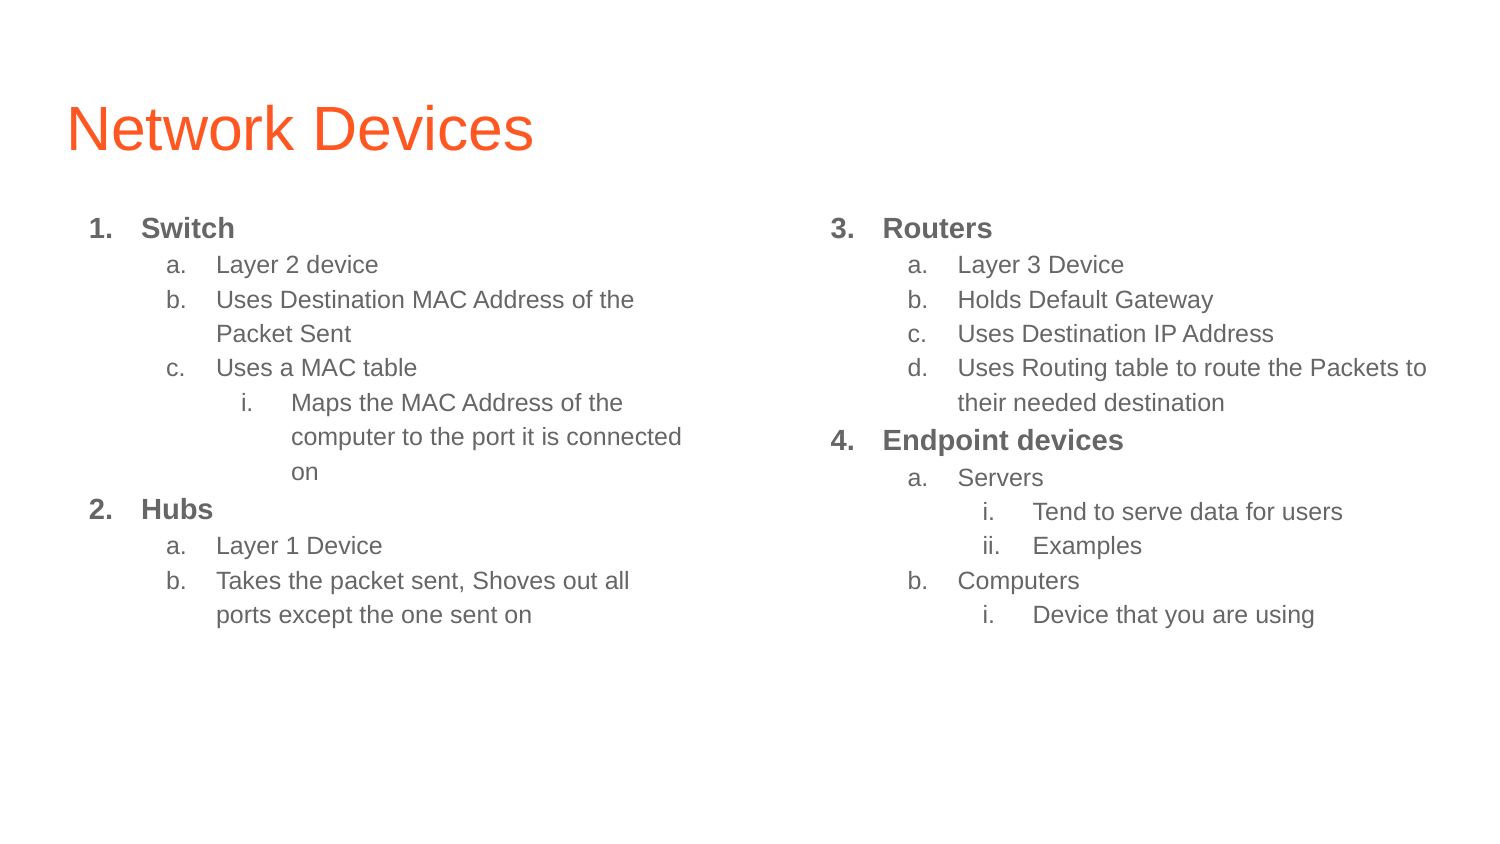

# Network Devices
Switch
Layer 2 device
Uses Destination MAC Address of the Packet Sent
Uses a MAC table
Maps the MAC Address of the computer to the port it is connected on
Hubs
Layer 1 Device
Takes the packet sent, Shoves out all ports except the one sent on
Routers
Layer 3 Device
Holds Default Gateway
Uses Destination IP Address
Uses Routing table to route the Packets to their needed destination
Endpoint devices
Servers
Tend to serve data for users
Examples
Computers
Device that you are using